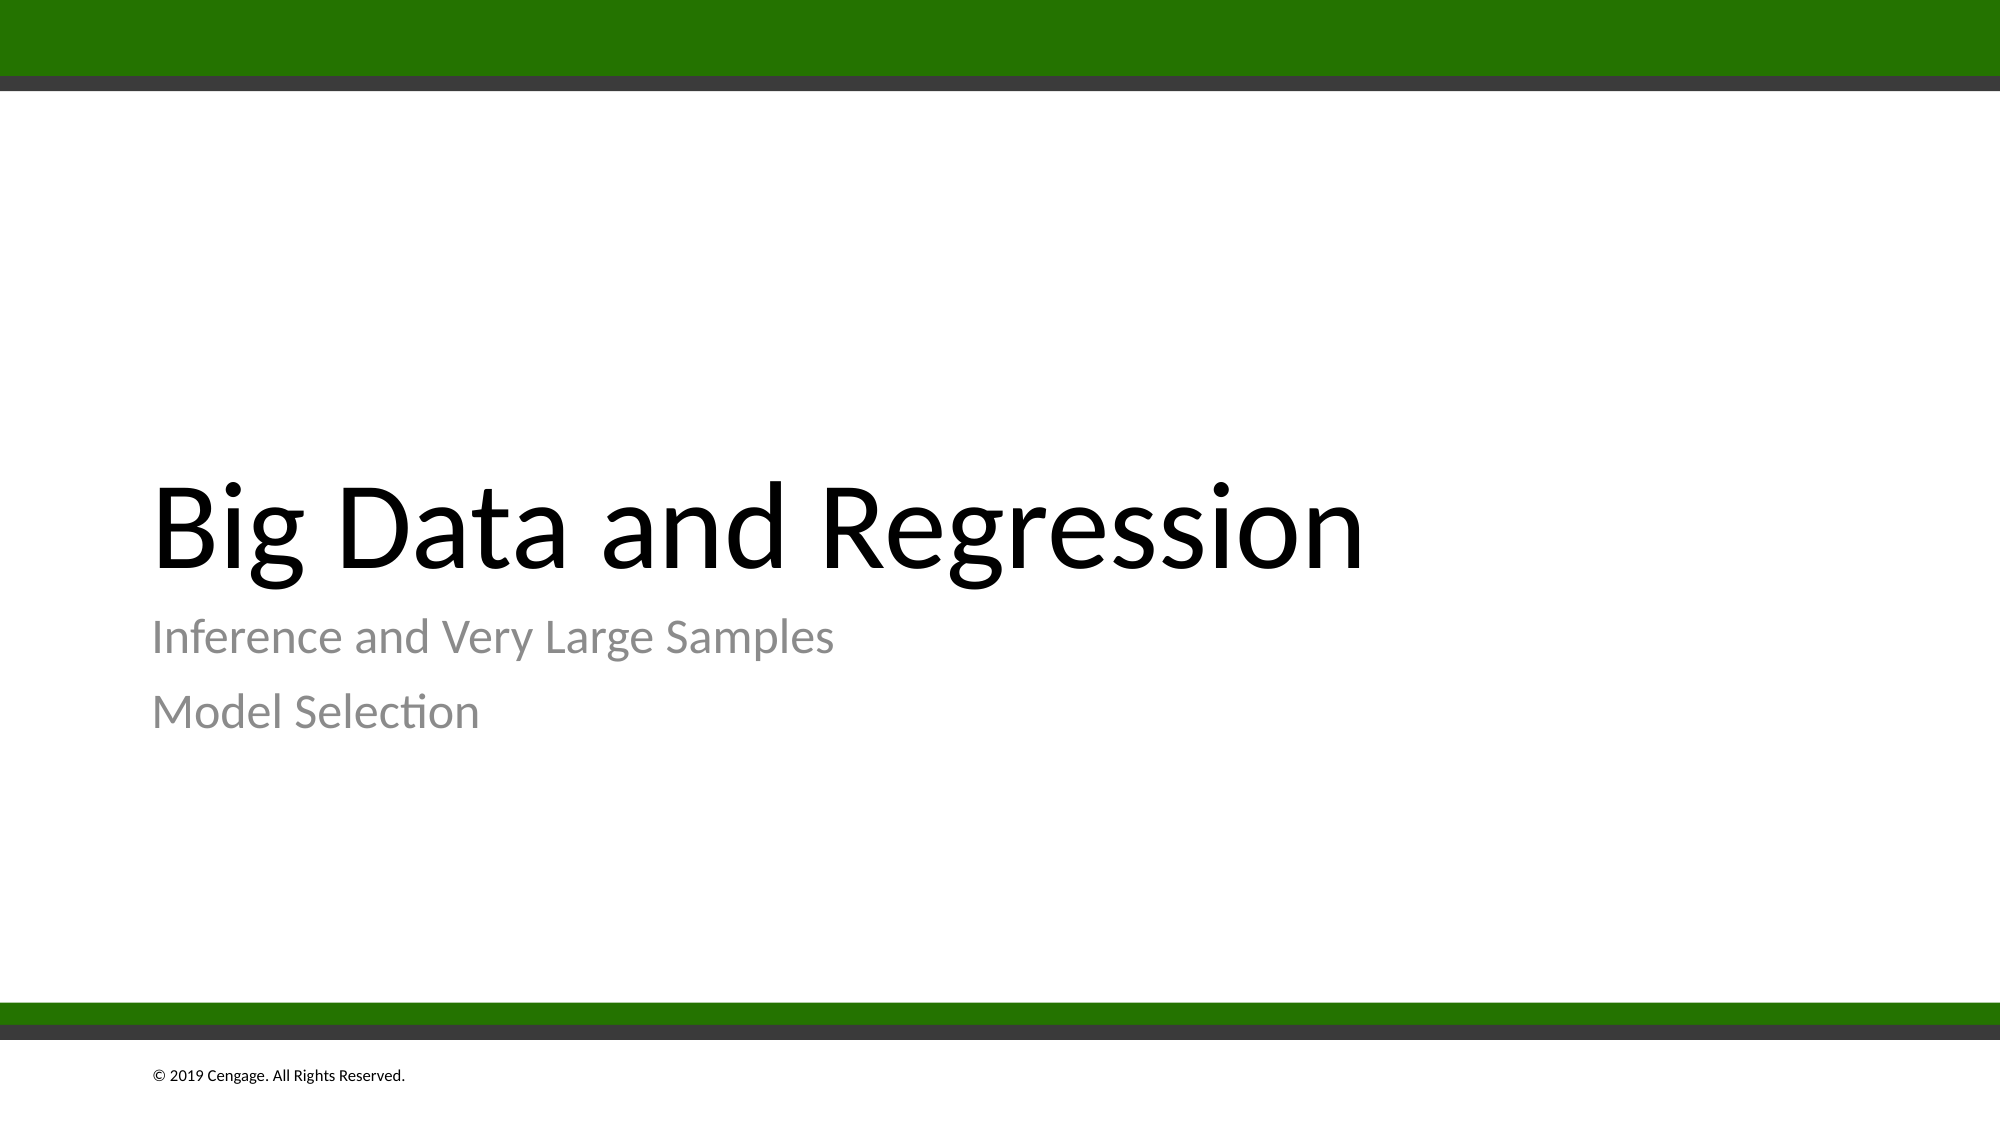

# Big Data and Regression
Inference and Very Large Samples
Model Selection